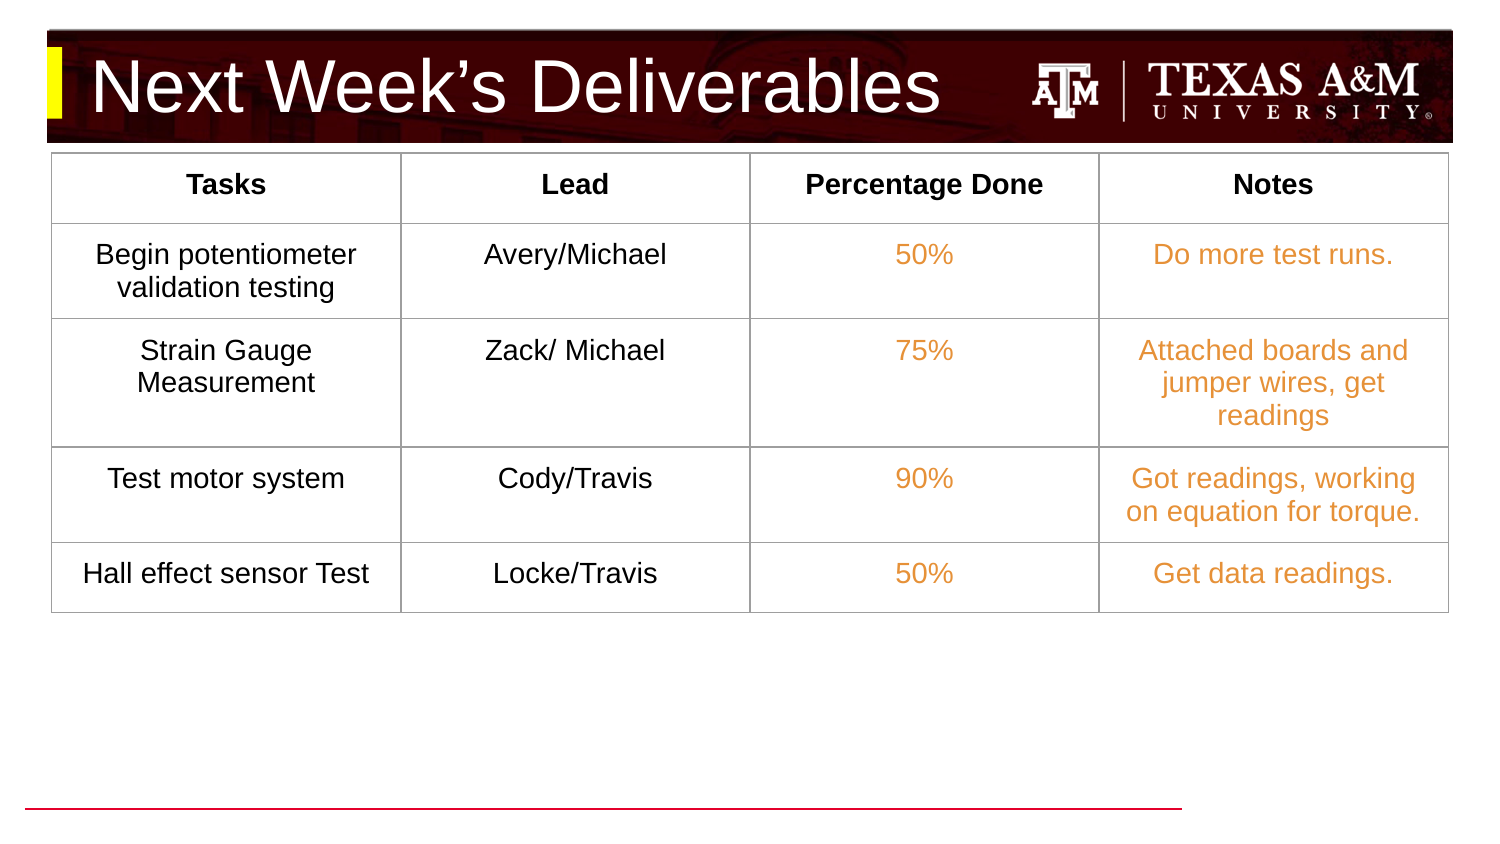

# Next Week’s Deliverables
| Tasks | Lead | Percentage Done | Notes |
| --- | --- | --- | --- |
| Begin potentiometer validation testing | Avery/Michael | 50% | Do more test runs. |
| Strain Gauge Measurement | Zack/ Michael | 75% | Attached boards and jumper wires, get readings |
| Test motor system | Cody/Travis | 90% | Got readings, working on equation for torque. |
| Hall effect sensor Test | Locke/Travis | 50% | Get data readings. |